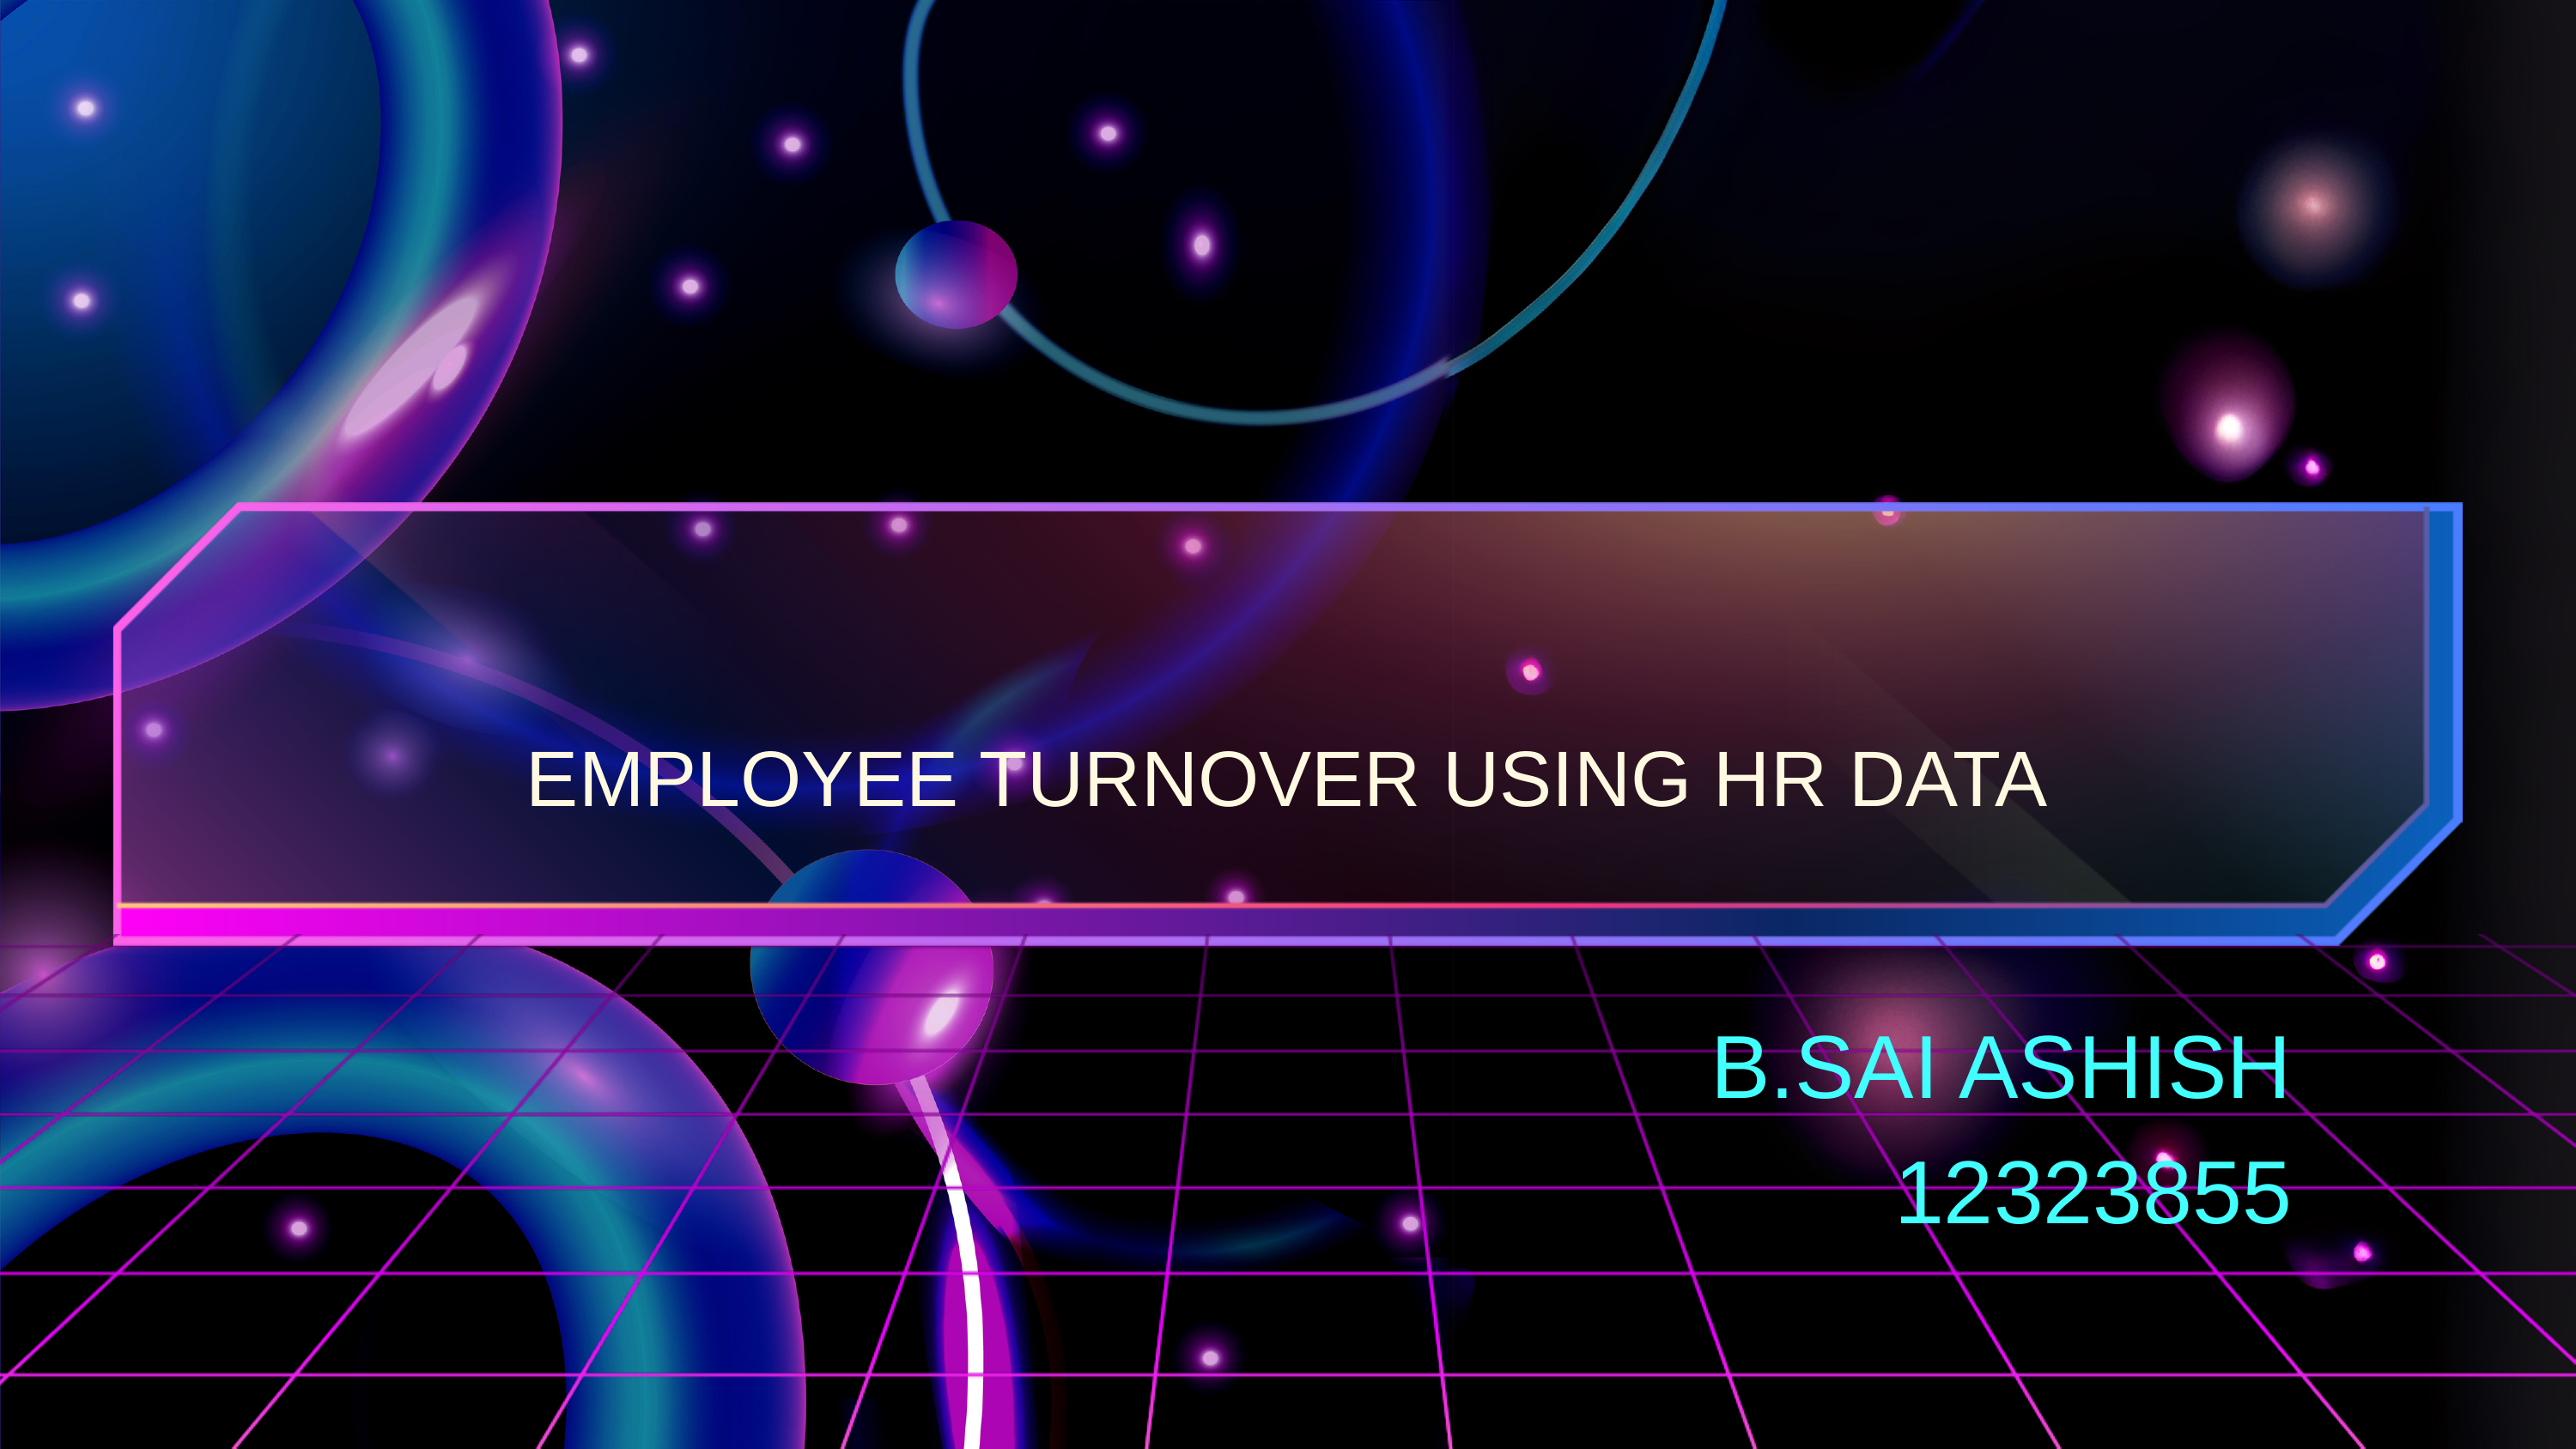

EMPLOYEE TURNOVER USING HR DATA

B.SAI ASHISH
12323855